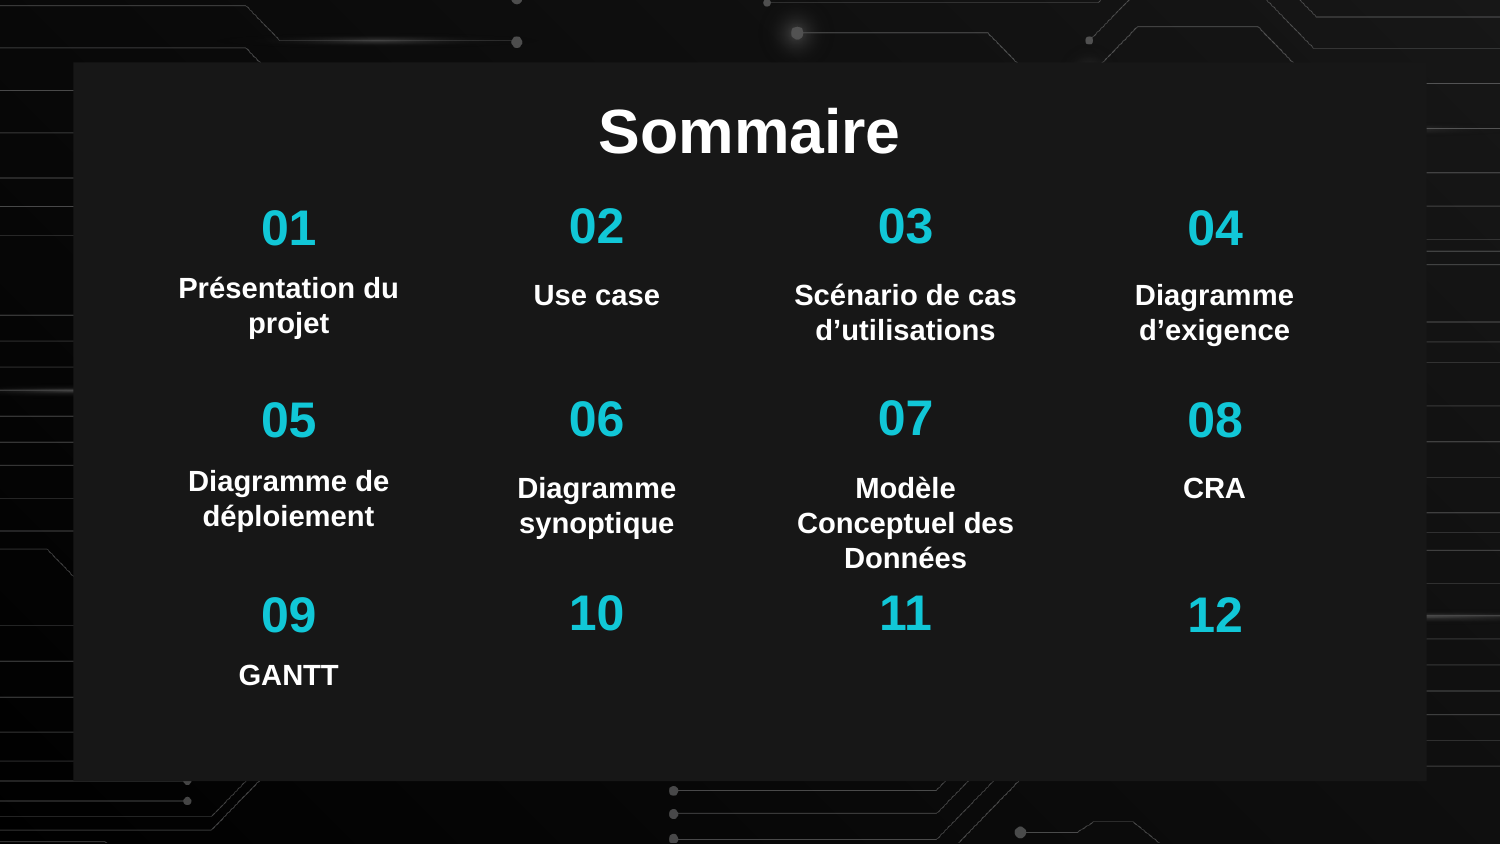

# Sommaire
03
02
04
01
Présentation du projet
Use case
Scénario de cas d’utilisations
Diagramme d’exigence
07
06
08
05
Diagramme de déploiement
Diagramme synoptique
Modèle Conceptuel des Données
CRA
11
10
12
09
GANTT